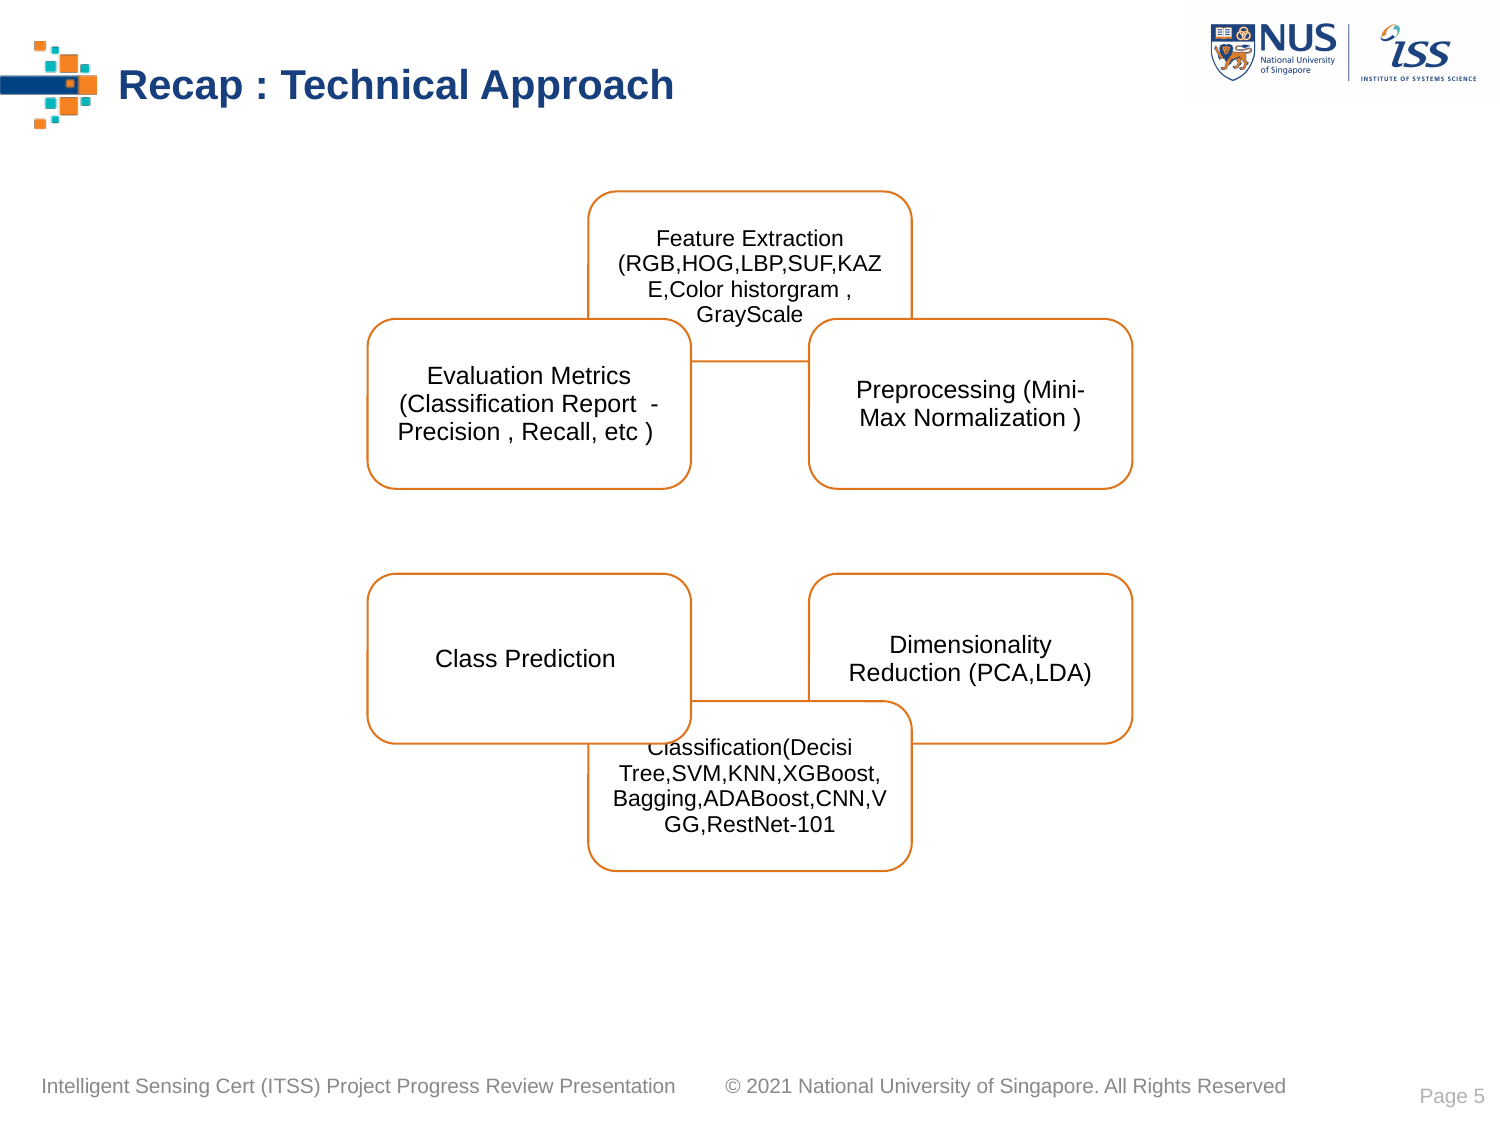

# Recap : Technical Approach
Feature Extraction (RGB,HOG,LBP,SUF,KAZE,Color historgram , GrayScale
Preprocessing (Mini- Max Normalization )
Dimensionality Reduction (PCA,LDA)
Classification(Decisi Tree,SVM,KNN,XGBoost,Bagging,ADABoost,CNN,VGG,RestNet-101
Class Prediction
Evaluation Metrics (Classification Report  - Precision , Recall, etc )
Page 5